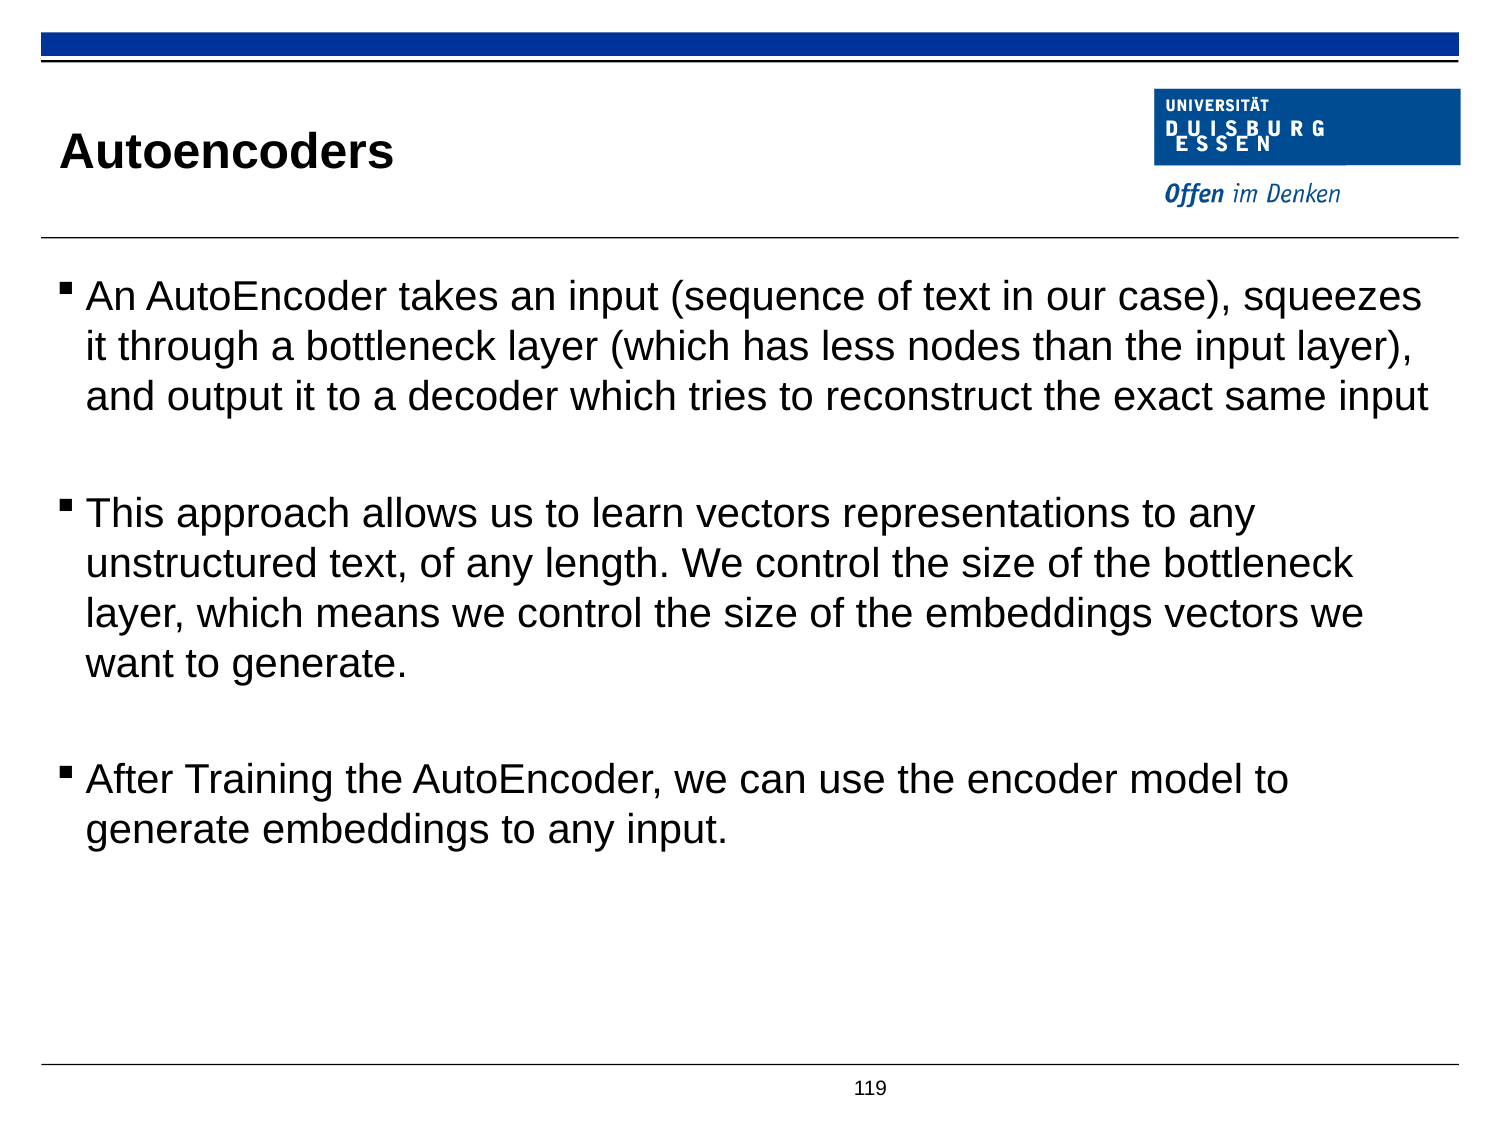

# Autoencoders
An AutoEncoder takes an input (sequence of text in our case), squeezes it through a bottleneck layer (which has less nodes than the input layer), and output it to a decoder which tries to reconstruct the exact same input

This approach allows us to learn vectors representations to any unstructured text, of any length. We control the size of the bottleneck layer, which means we control the size of the embeddings vectors we want to generate.

After Training the AutoEncoder, we can use the encoder model to generate embeddings to any input.